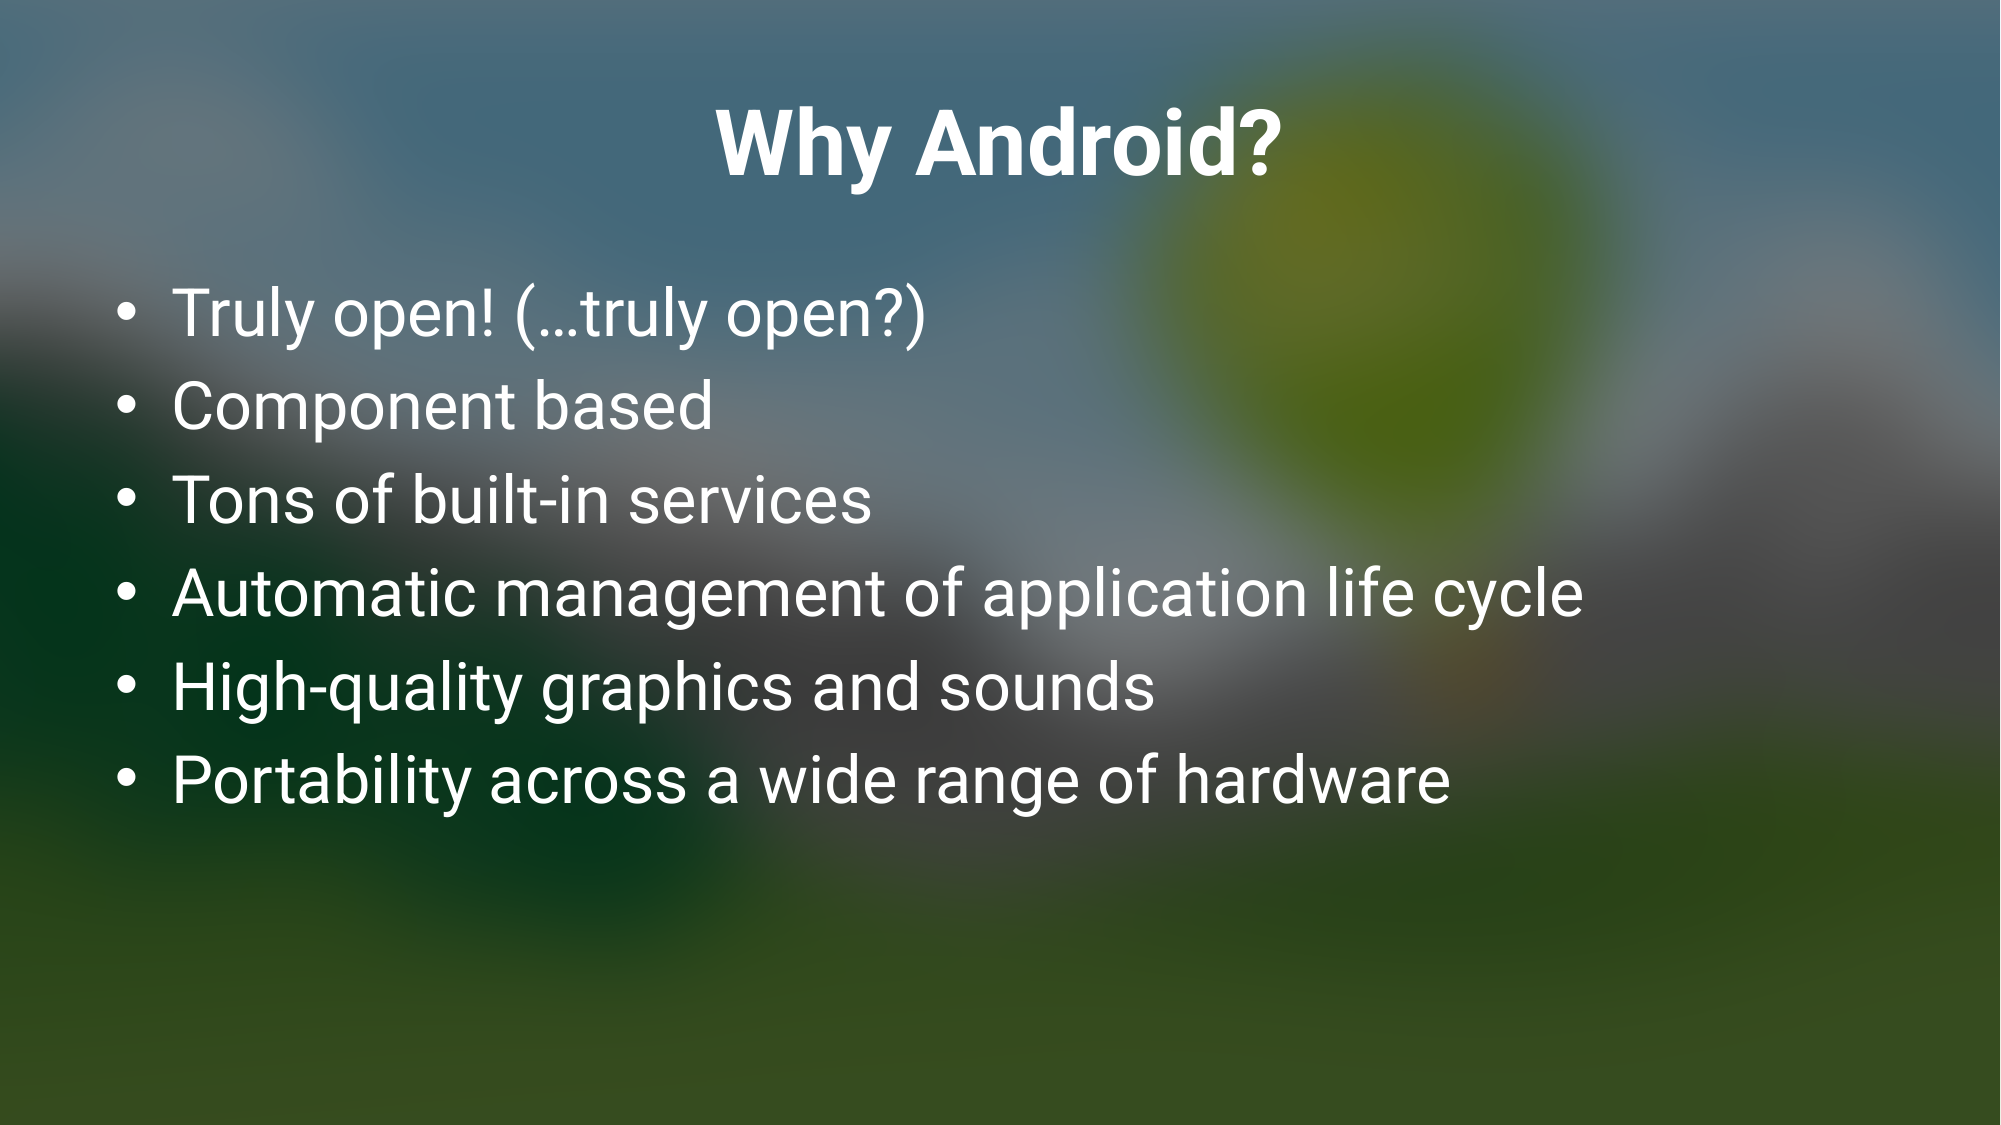

# Why Android?
Truly open! (…truly open?)
Component based
Tons of built-in services
Automatic management of application life cycle
High-quality graphics and sounds
Portability across a wide range of hardware